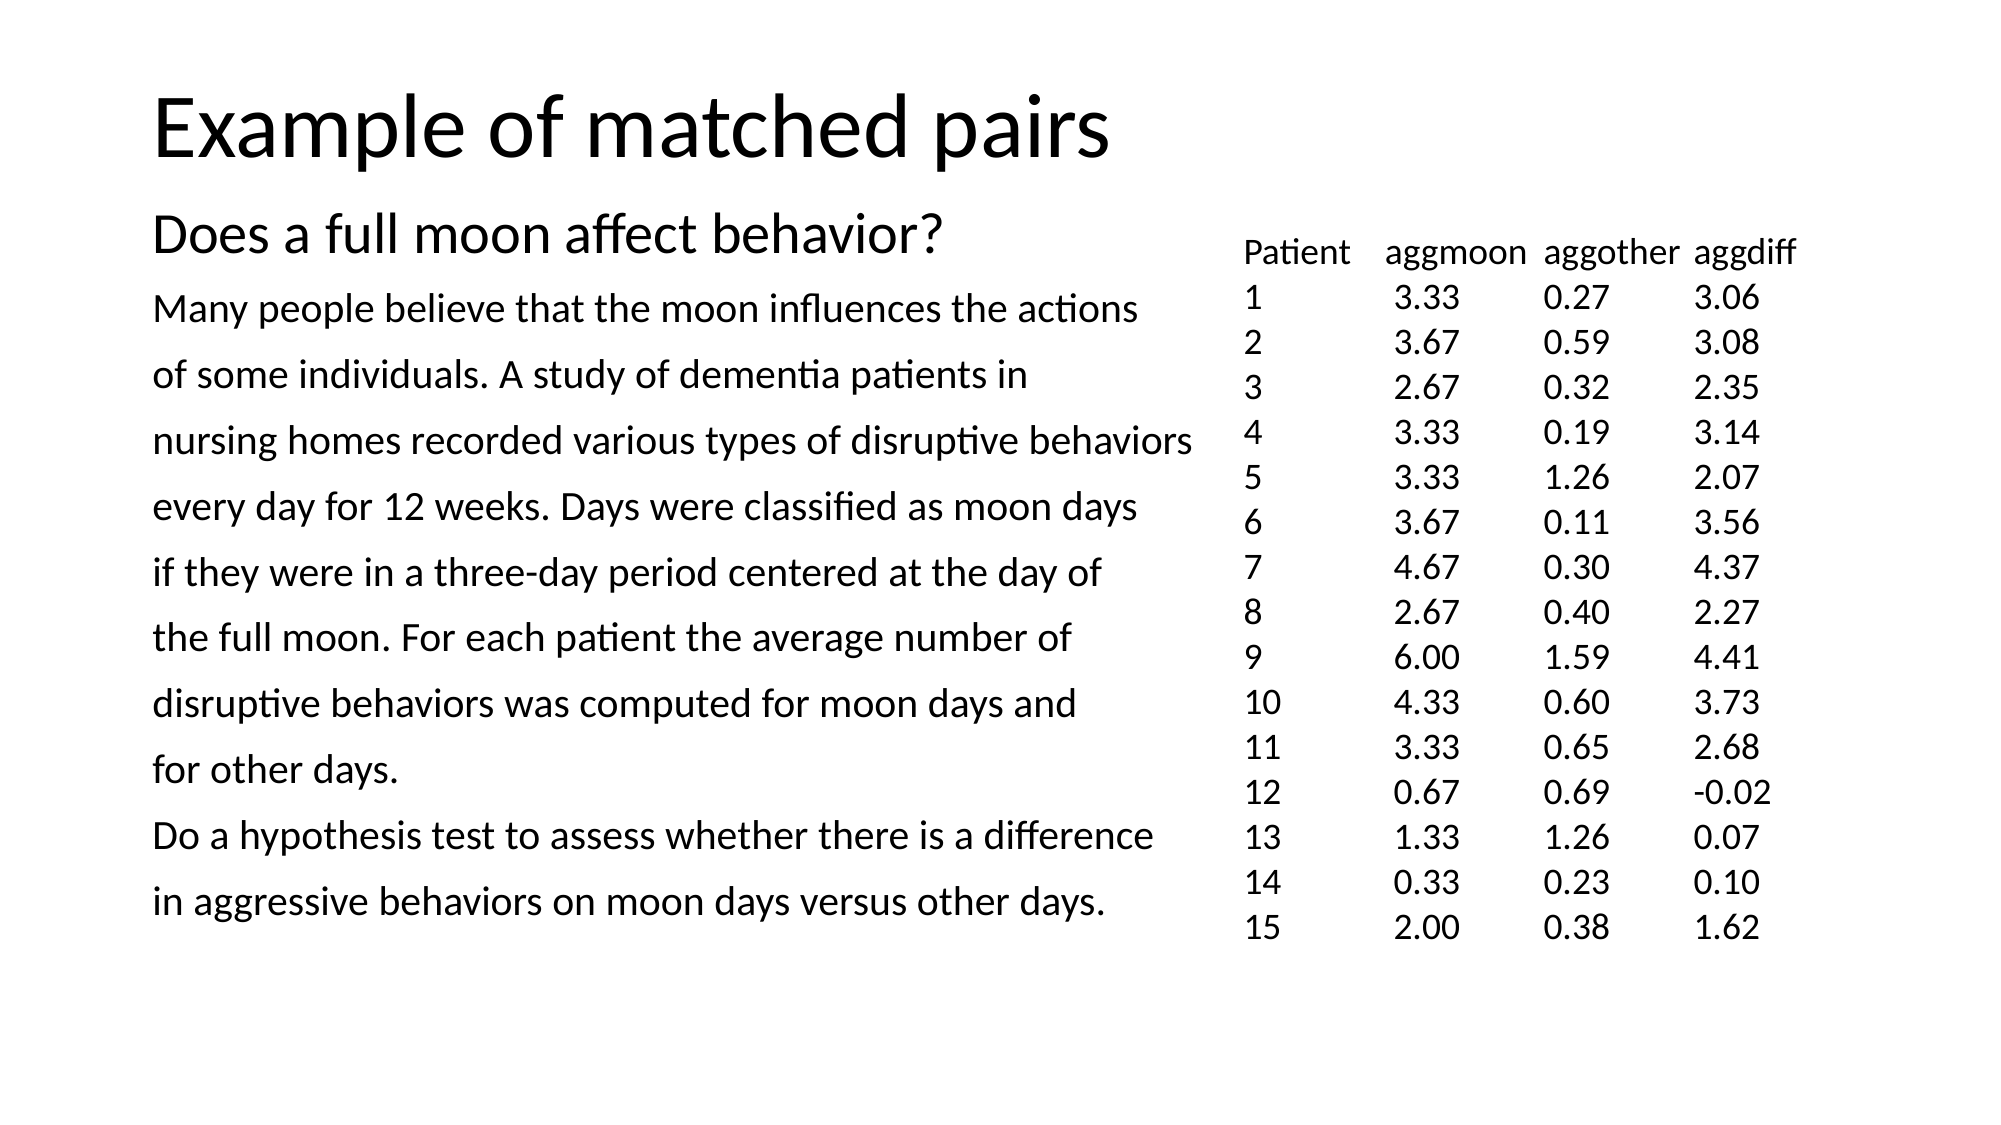

# Example of matched pairs
Does a full moon affect behavior?
Many people believe that the moon influences the actions
of some individuals. A study of dementia patients in
nursing homes recorded various types of disruptive behaviors
every day for 12 weeks. Days were classified as moon days
if they were in a three-day period centered at the day of
the full moon. For each patient the average number of
disruptive behaviors was computed for moon days and
for other days.
Do a hypothesis test to assess whether there is a difference
in aggressive behaviors on moon days versus other days.

Patient    aggmoon	aggother 	aggdiff
1	3.33	0.27	3.06
2	3.67	0.59	3.08
3	2.67	0.32	2.35
4	3.33	0.19	3.14
5	3.33	1.26	2.07
6	3.67	0.11	3.56
7	4.67	0.30	4.37
8	2.67	0.40	2.27
9	6.00	1.59	4.41
10	4.33	0.60	3.73
11	3.33	0.65	2.68
12	0.67	0.69	-0.02
13	1.33	1.26	0.07
14	0.33	0.23	0.10
15	2.00	0.38	1.62